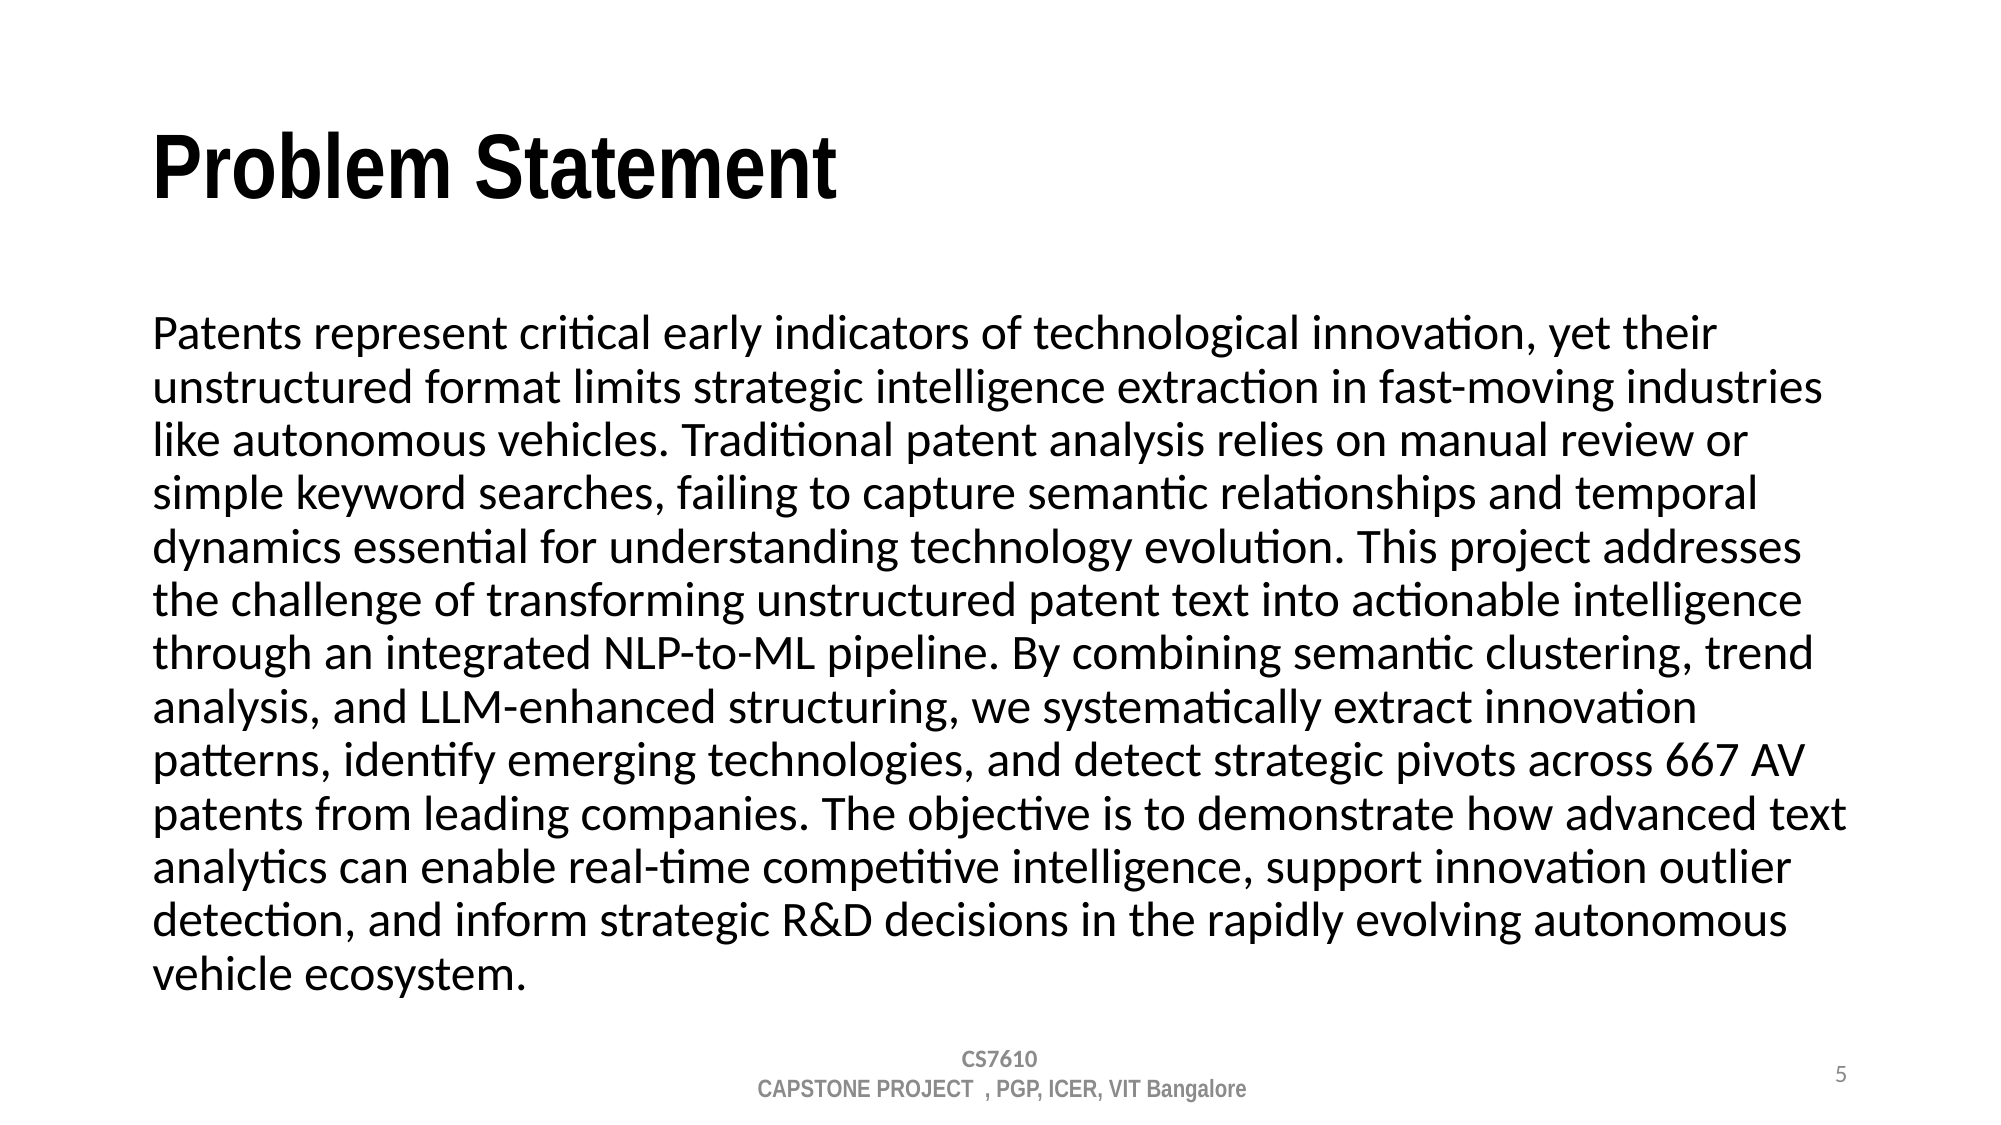

# Problem Statement
Patents represent critical early indicators of technological innovation, yet their unstructured format limits strategic intelligence extraction in fast-moving industries like autonomous vehicles. Traditional patent analysis relies on manual review or simple keyword searches, failing to capture semantic relationships and temporal dynamics essential for understanding technology evolution. This project addresses the challenge of transforming unstructured patent text into actionable intelligence through an integrated NLP-to-ML pipeline. By combining semantic clustering, trend analysis, and LLM-enhanced structuring, we systematically extract innovation patterns, identify emerging technologies, and detect strategic pivots across 667 AV patents from leading companies. The objective is to demonstrate how advanced text analytics can enable real-time competitive intelligence, support innovation outlier detection, and inform strategic R&D decisions in the rapidly evolving autonomous vehicle ecosystem.
CS7610
 CAPSTONE PROJECT  , PGP, ICER, VIT Bangalore
5